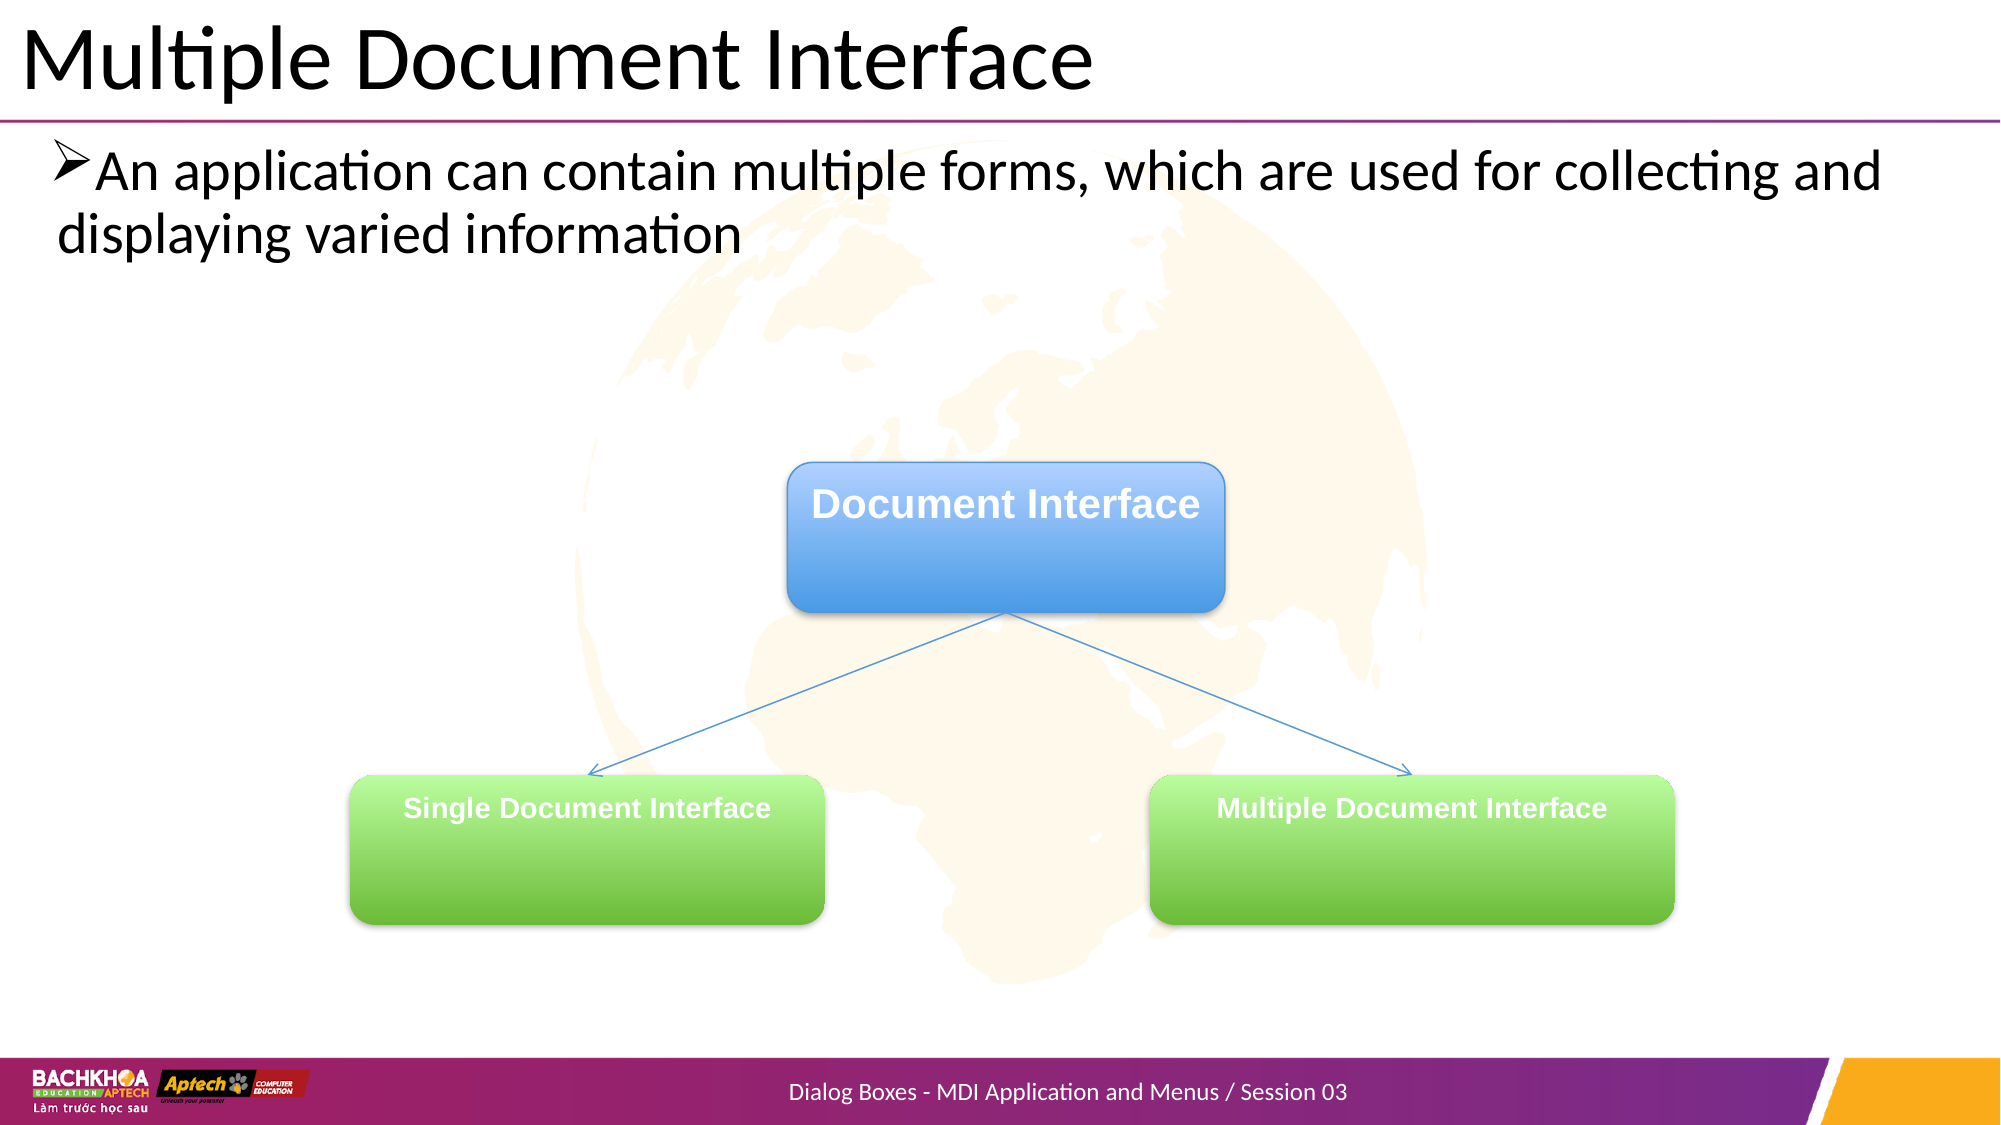

# Multiple Document Interface
An application can contain multiple forms, which are used for collecting and displaying varied information
Document Interface
Single Document Interface
Multiple Document Interface
Dialog Boxes - MDI Application and Menus / Session 03